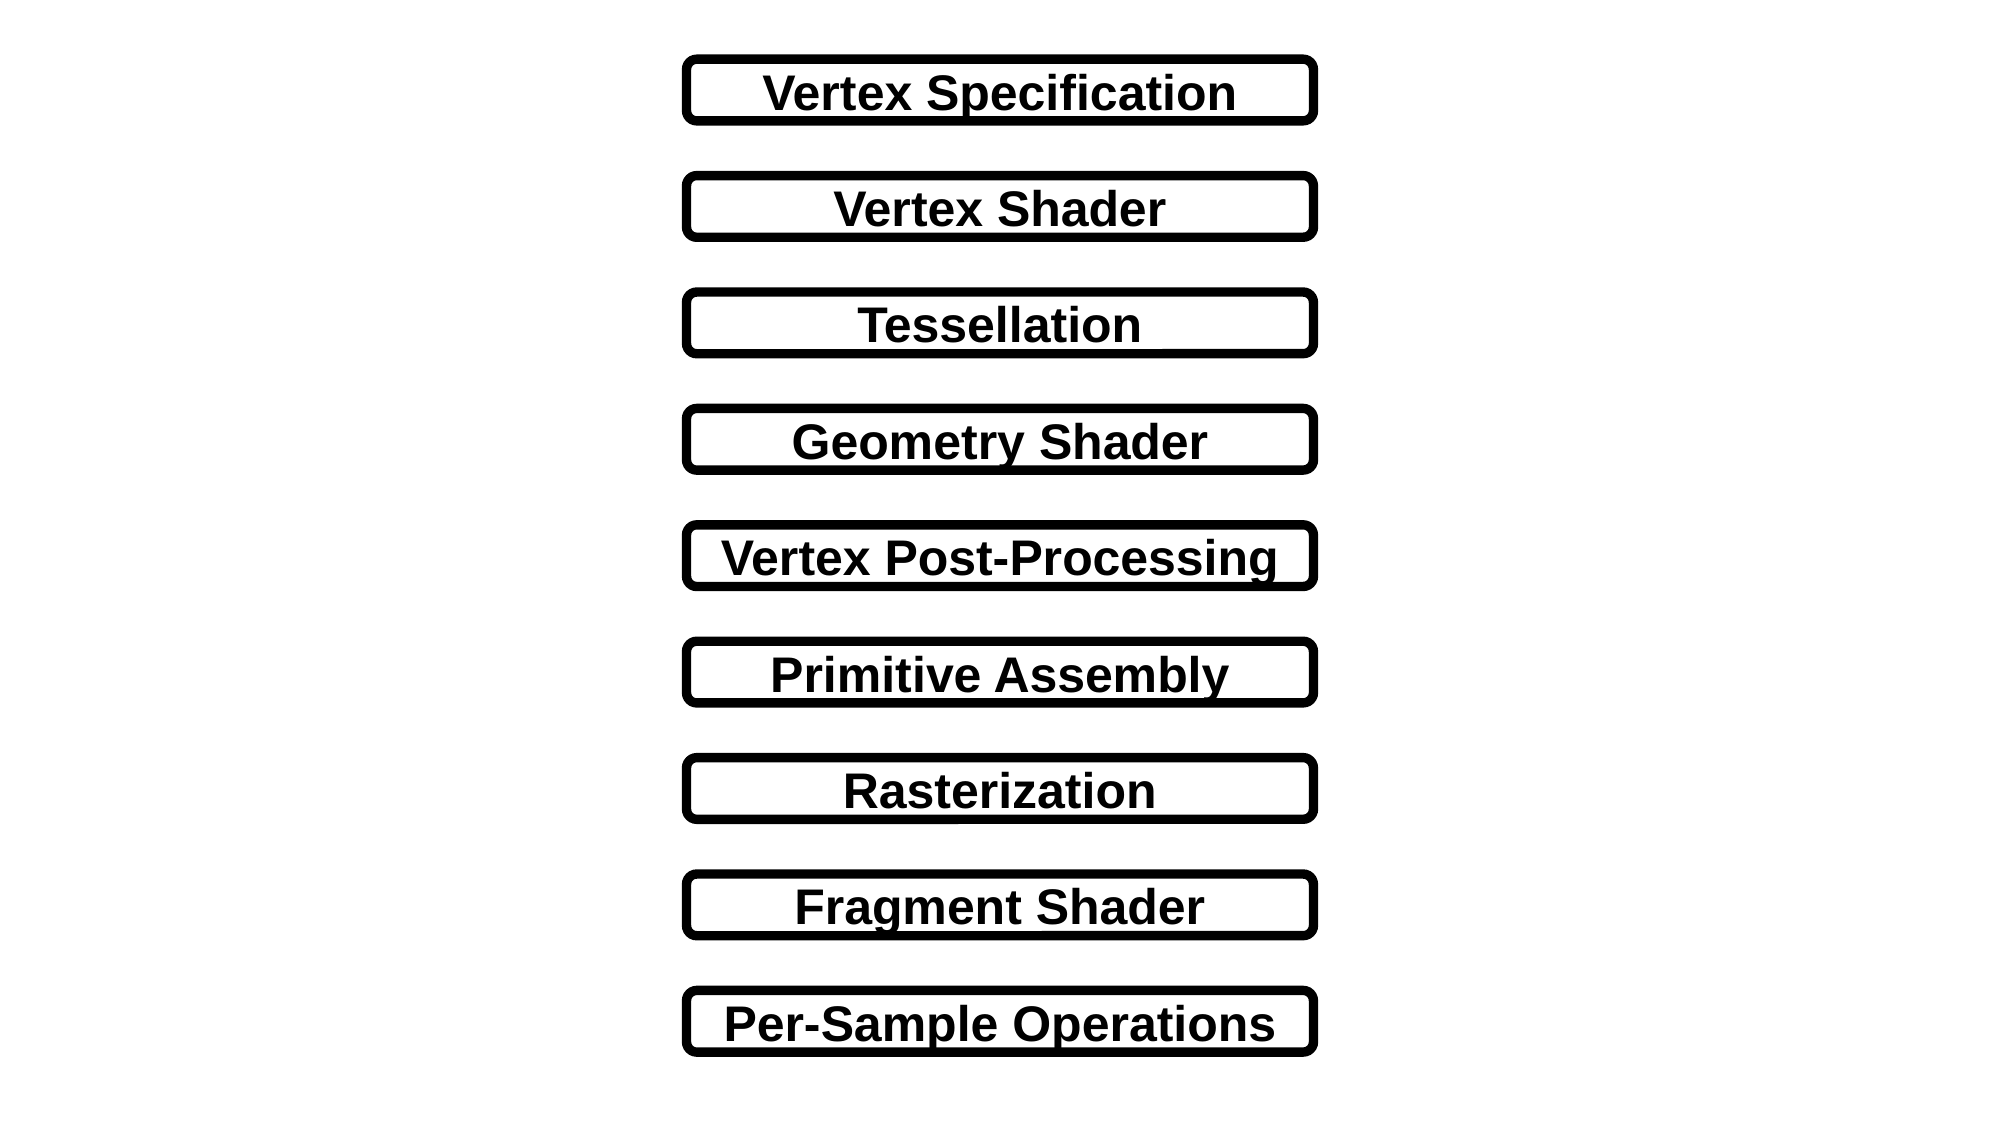

Vertex Specification
Vertex Shader
Tessellation
Geometry Shader
Vertex Post-Processing
Primitive Assembly
Rasterization
Fragment Shader
Per-Sample Operations